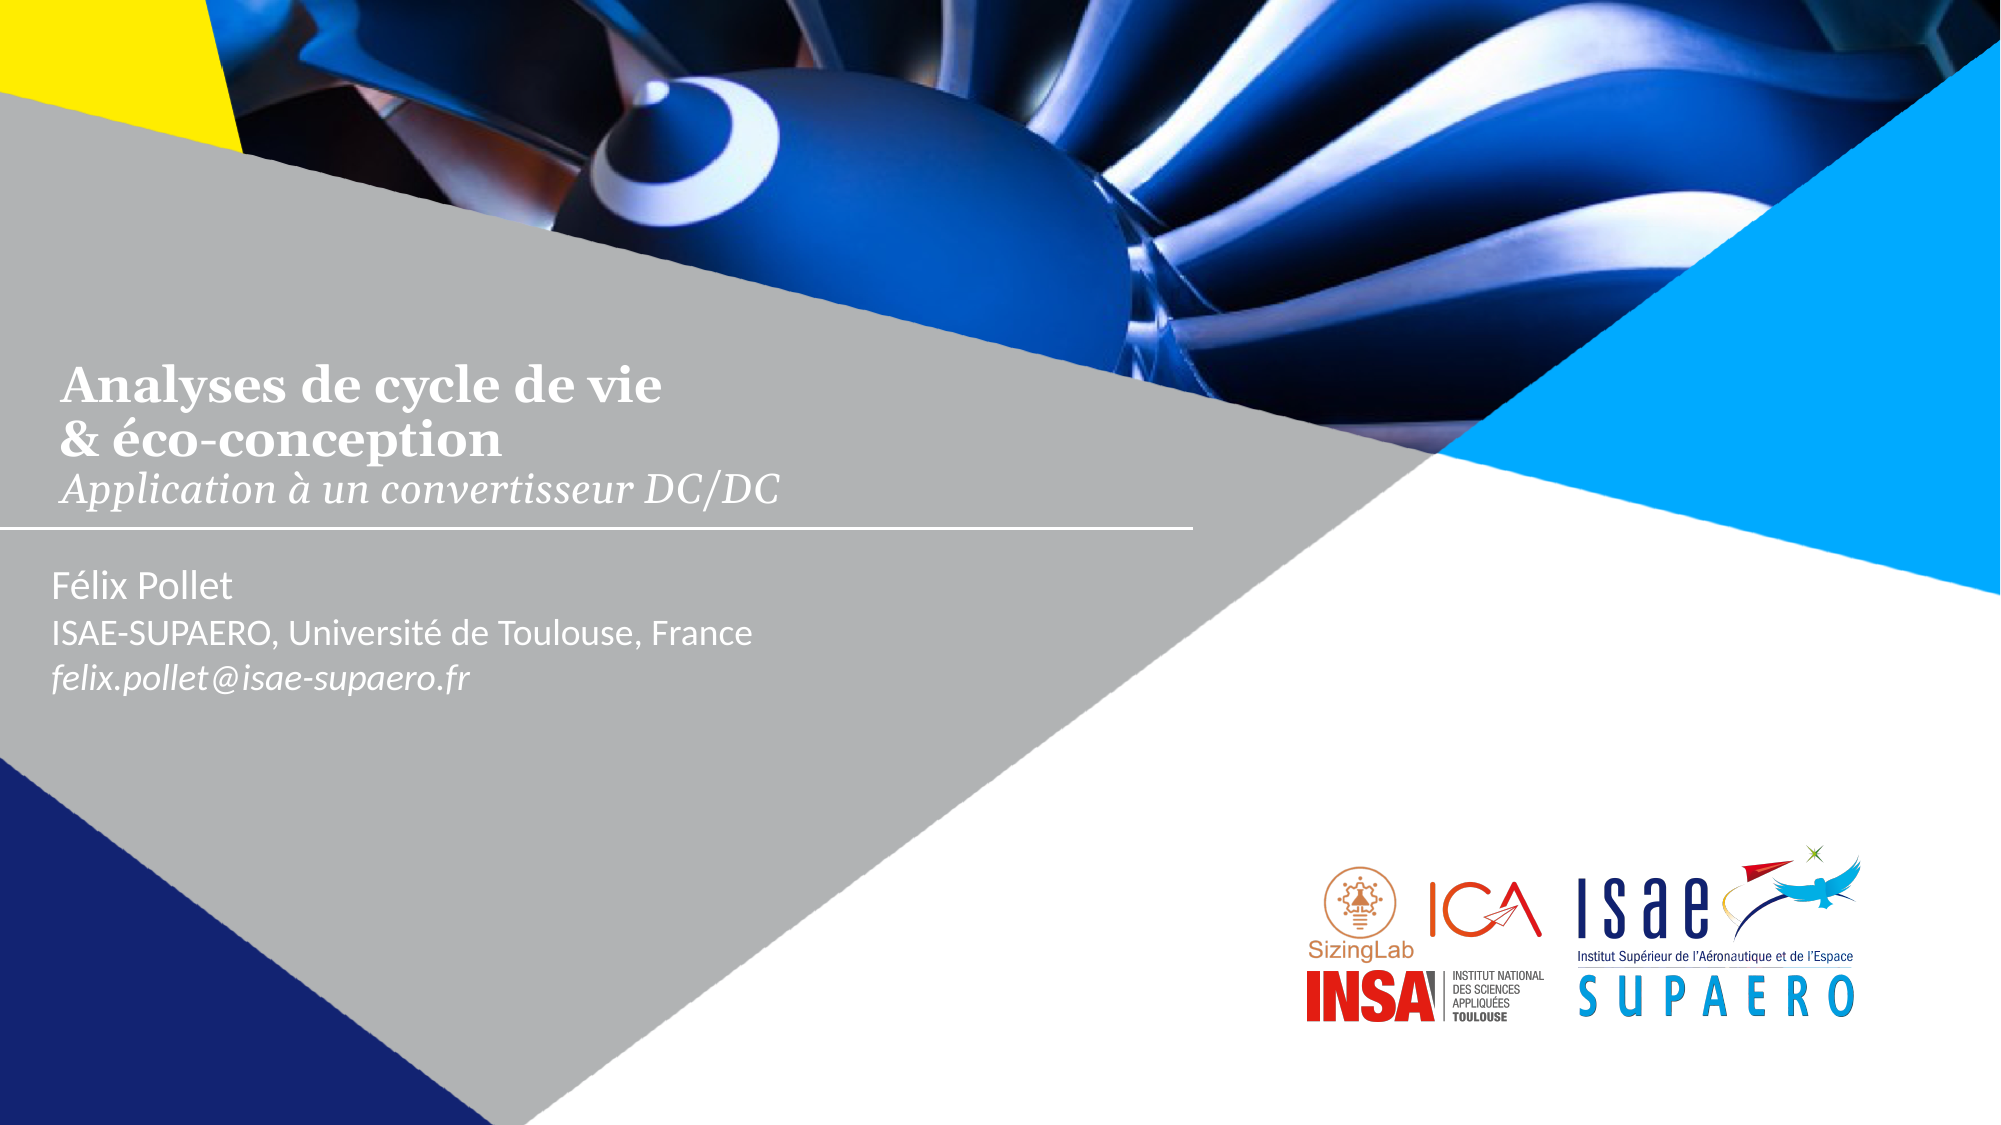

# Analyses de cycle de vie & éco-conception Application à un convertisseur DC/DC
Félix Pollet
ISAE-SUPAERO, Université de Toulouse, France
felix.pollet@isae-supaero.fr